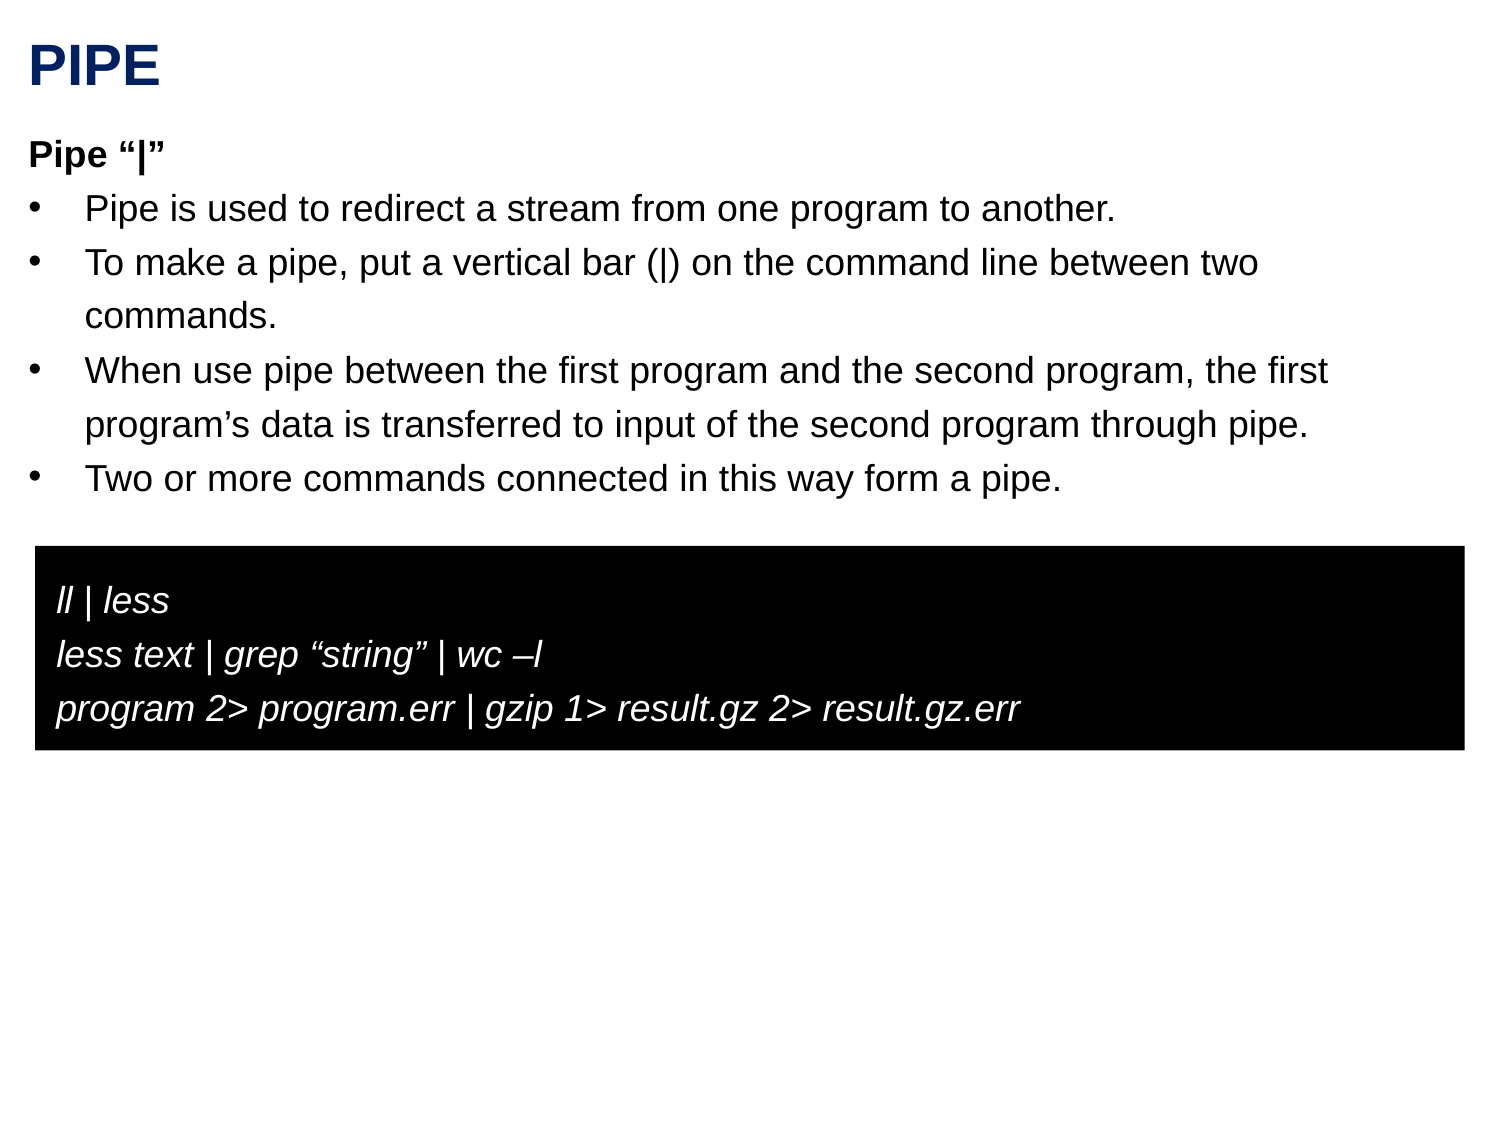

PIPE
Pipe “|”
Pipe is used to redirect a stream from one program to another.
To make a pipe, put a vertical bar (|) on the command line between two commands.
When use pipe between the first program and the second program, the first program’s data is transferred to input of the second program through pipe.
Two or more commands connected in this way form a pipe.

ll | less
less text | grep “string” | wc –l
program 2> program.err | gzip 1> result.gz 2> result.gz.err